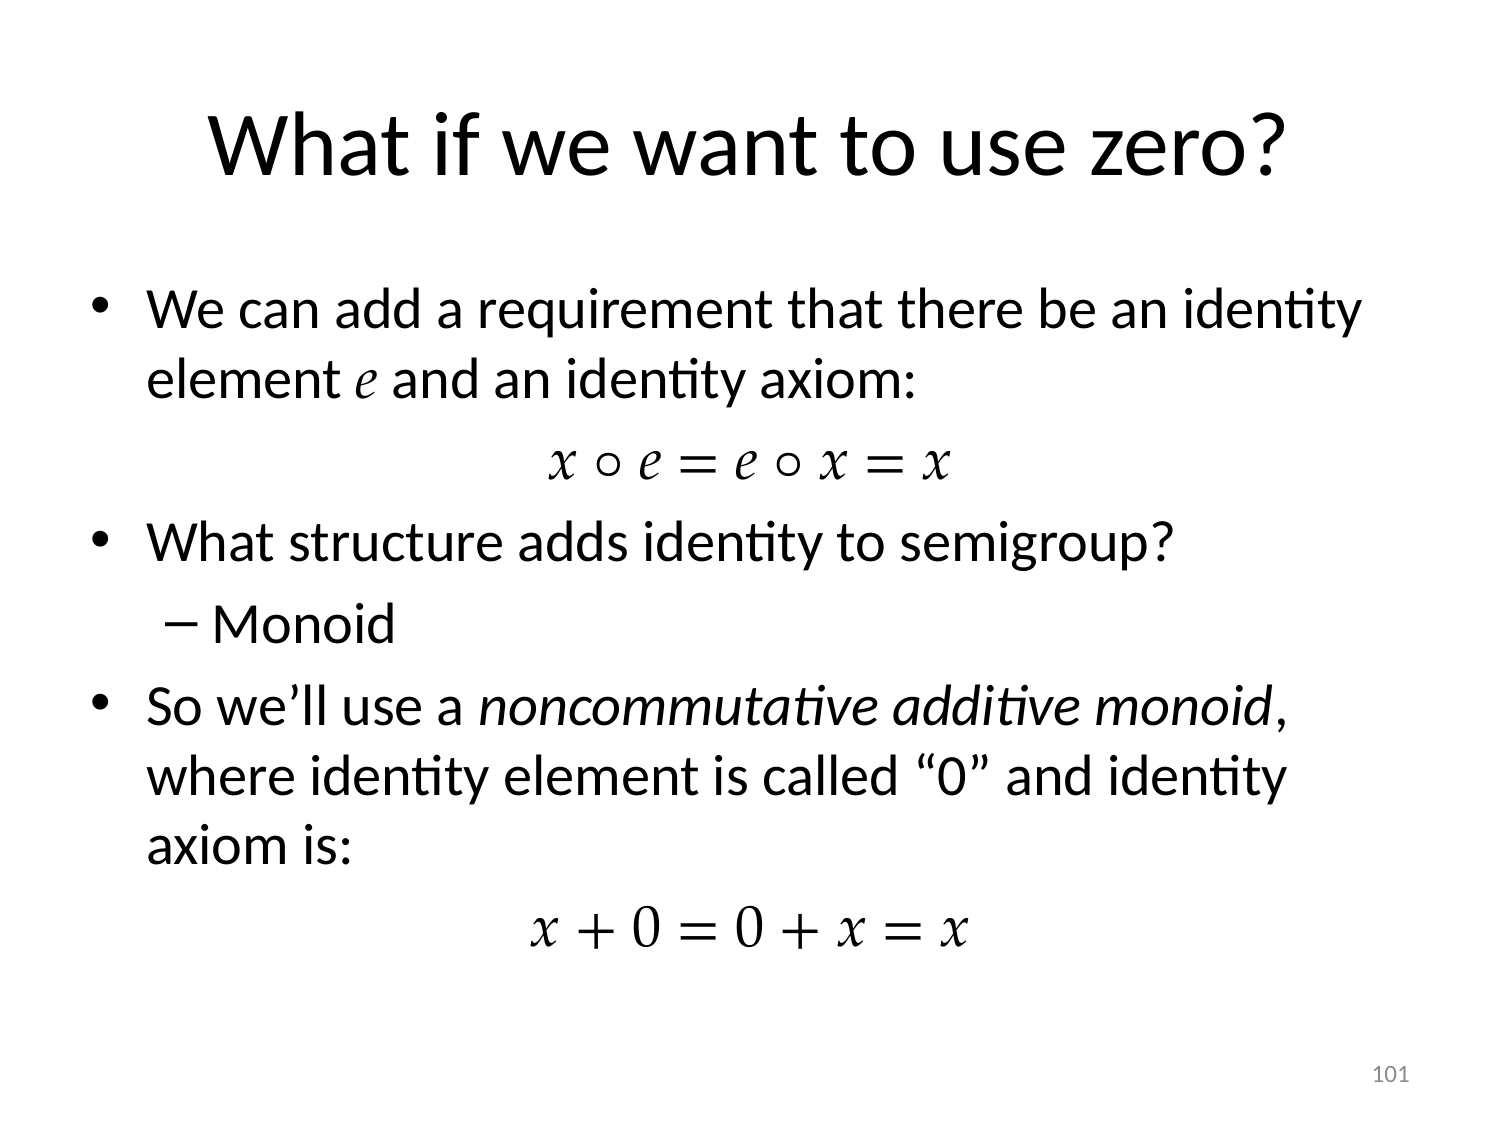

# What if we want to use zero?
We can add a requirement that there be an identity element e and an identity axiom:
x ◦ e = e ◦ x = x
What structure adds identity to semigroup?
Monoid
So we’ll use a noncommutative additive monoid, where identity element is called “0” and identity axiom is:
x + 0 = 0 + x = x

101